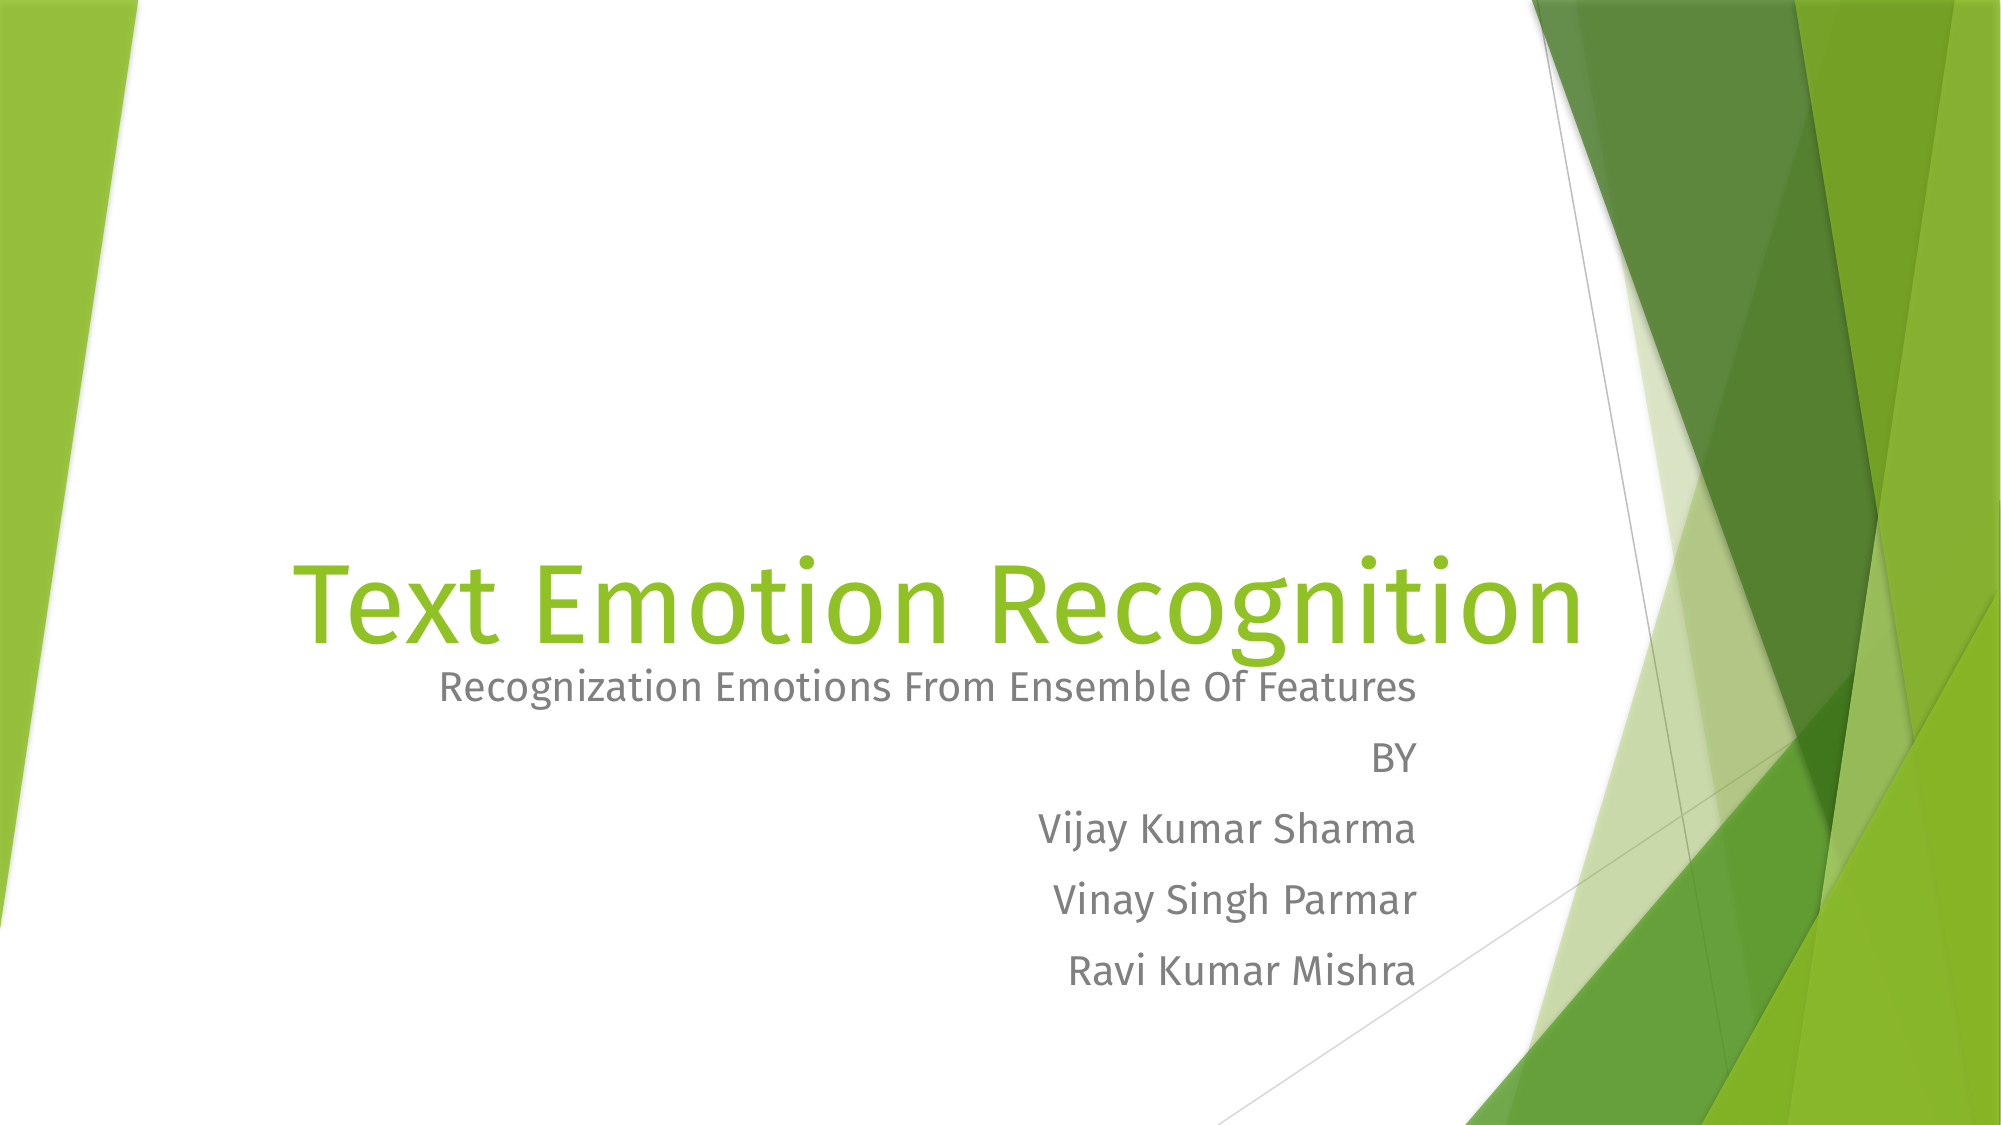

# Text Emotion Recognition
Recognization Emotions From Ensemble Of Features
BY
Vijay Kumar Sharma
Vinay Singh Parmar
Ravi Kumar Mishra